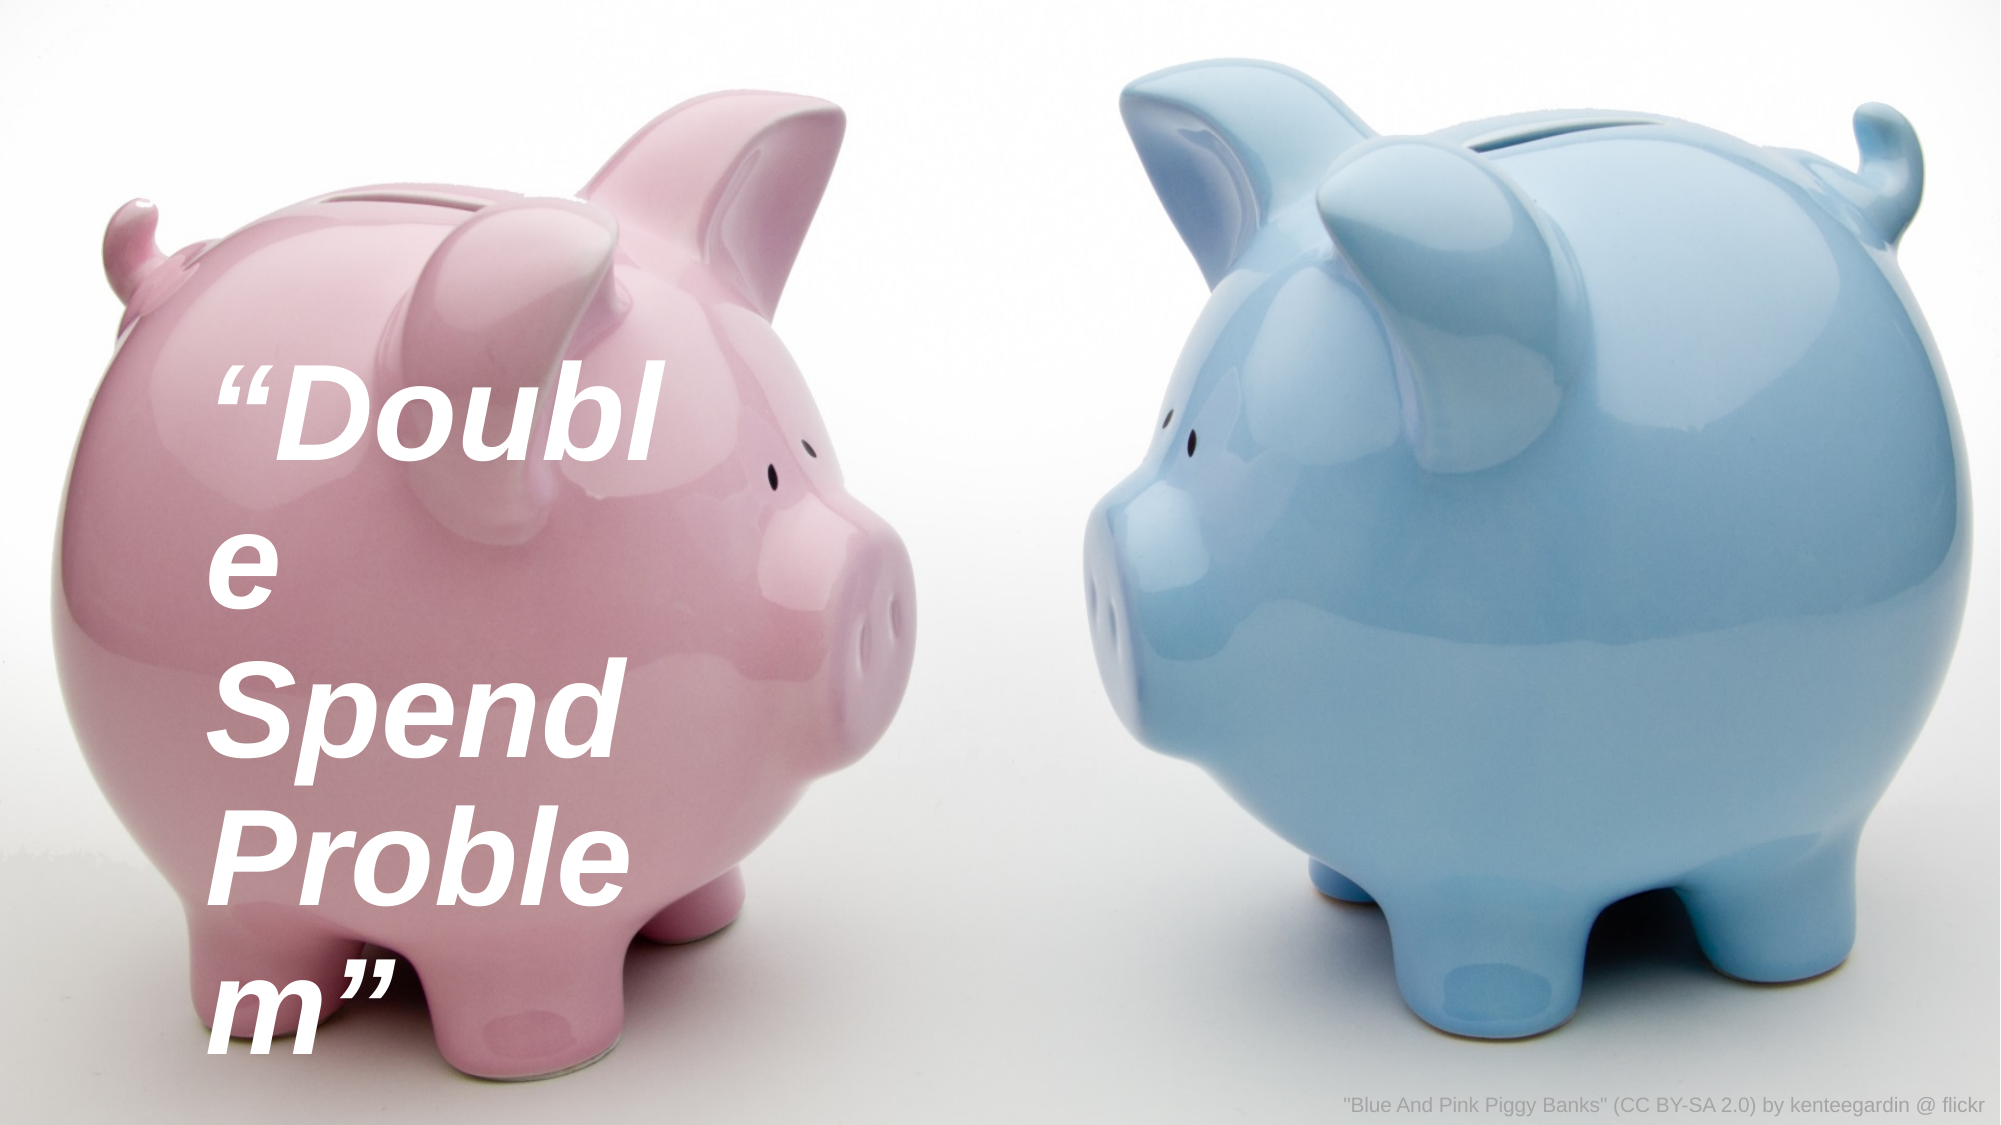

“Double Spend Problem”
"Blue And Pink Piggy Banks" (CC BY-SA 2.0) by kenteegardin @ flickr